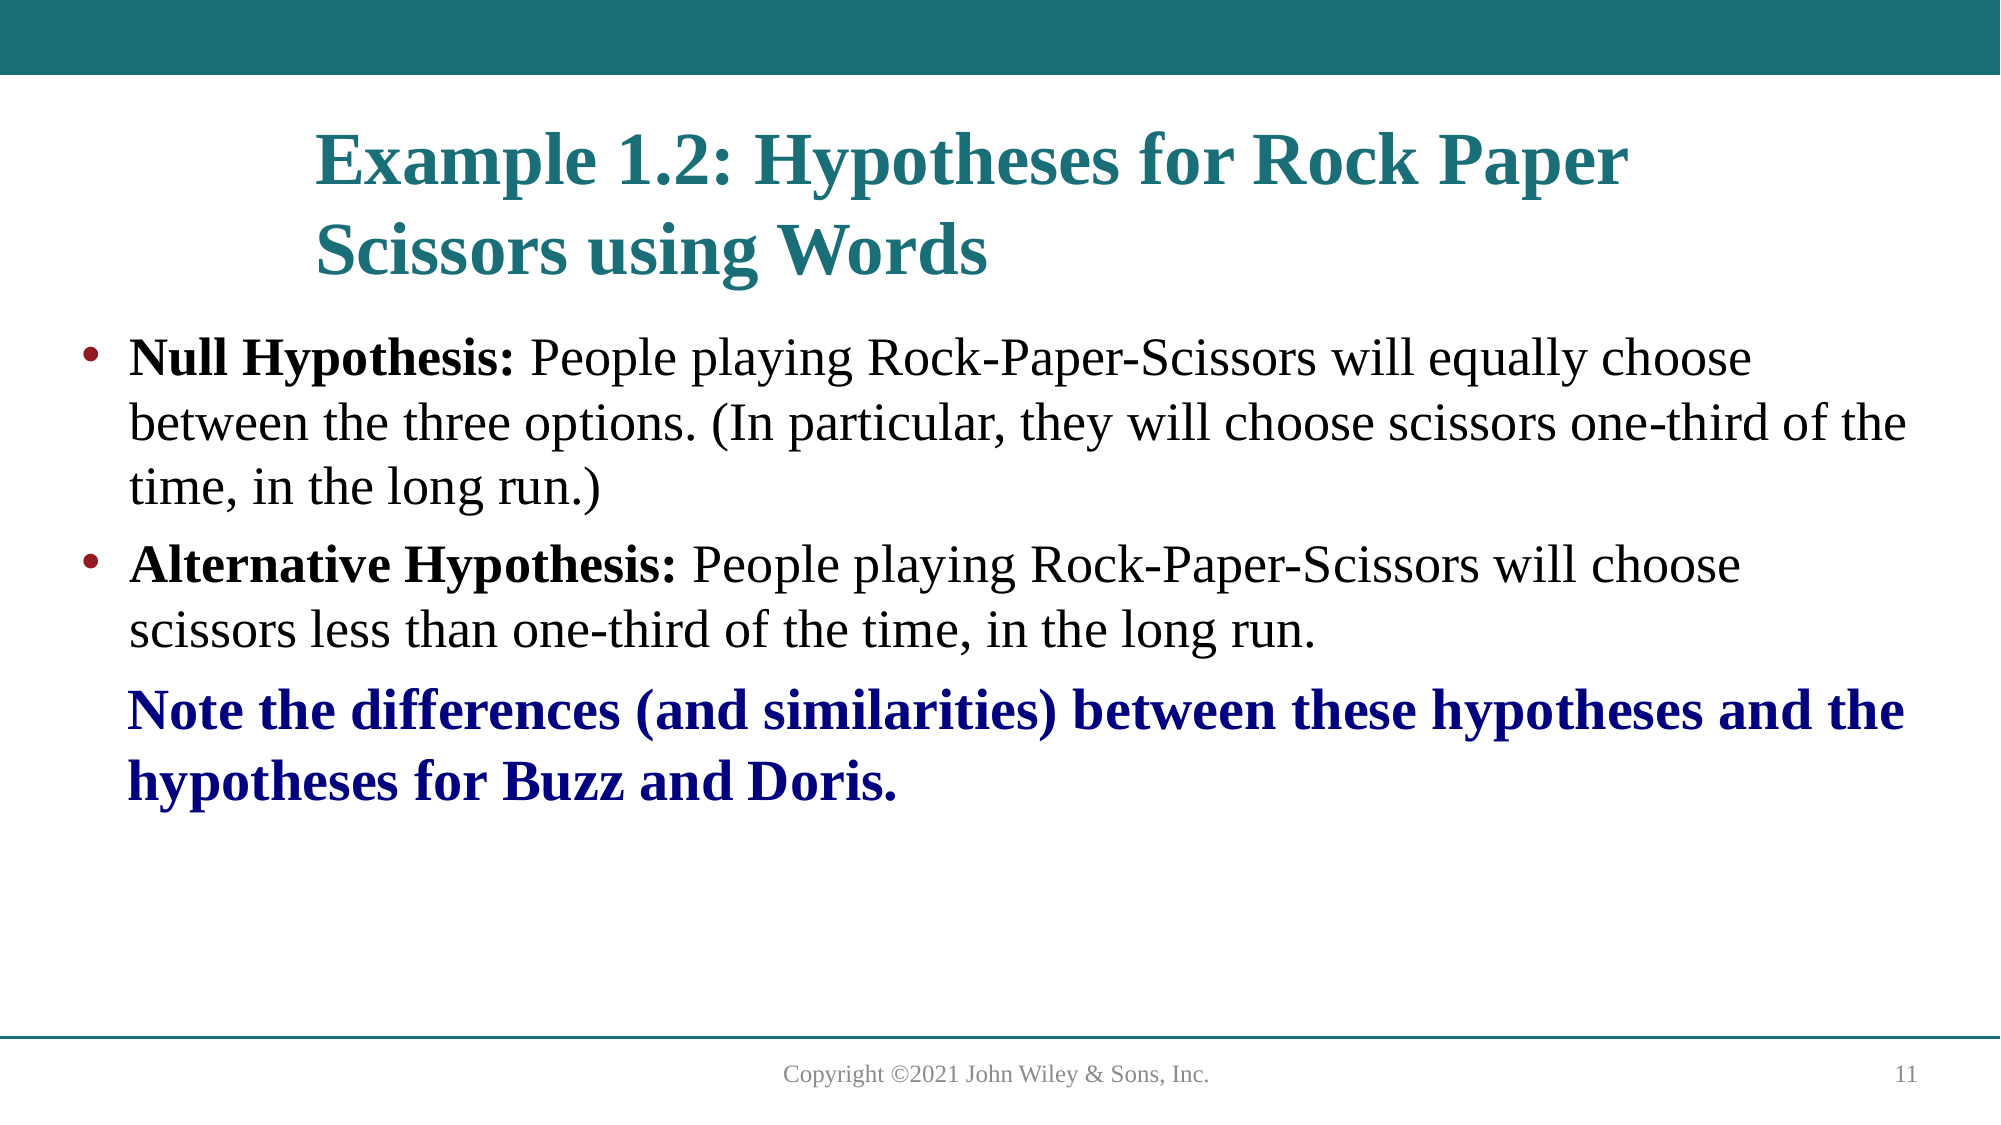

# Example 1.2: Hypotheses for Rock Paper Scissors using Words
Null Hypothesis: People playing Rock-Paper-Scissors will equally choose between the three options. (In particular, they will choose scissors one-third of the time, in the long run.)
Alternative Hypothesis: People playing Rock-Paper-Scissors will choose scissors less than one-third of the time, in the long run.
Note the differences (and similarities) between these hypotheses and the hypotheses for Buzz and Doris.